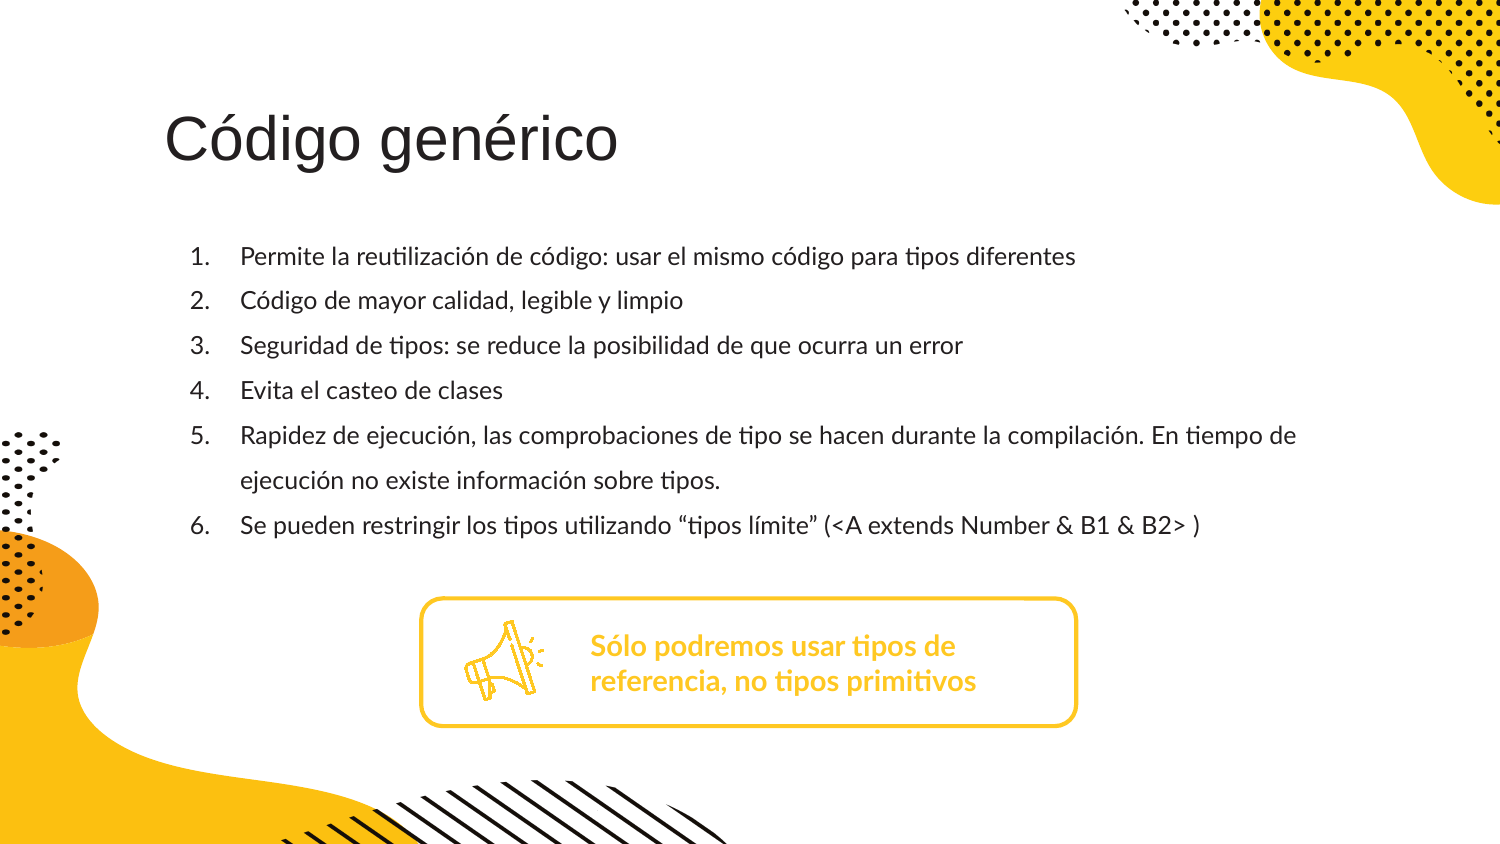

# Código genérico
Permite la reutilización de código: usar el mismo código para tipos diferentes
Código de mayor calidad, legible y limpio
Seguridad de tipos: se reduce la posibilidad de que ocurra un error
Evita el casteo de clases
Rapidez de ejecución, las comprobaciones de tipo se hacen durante la compilación. En tiempo de ejecución no existe información sobre tipos.
Se pueden restringir los tipos utilizando “tipos límite” (<A extends Number & B1 & B2> )

Sólo podremos usar tipos de referencia, no tipos primitivos